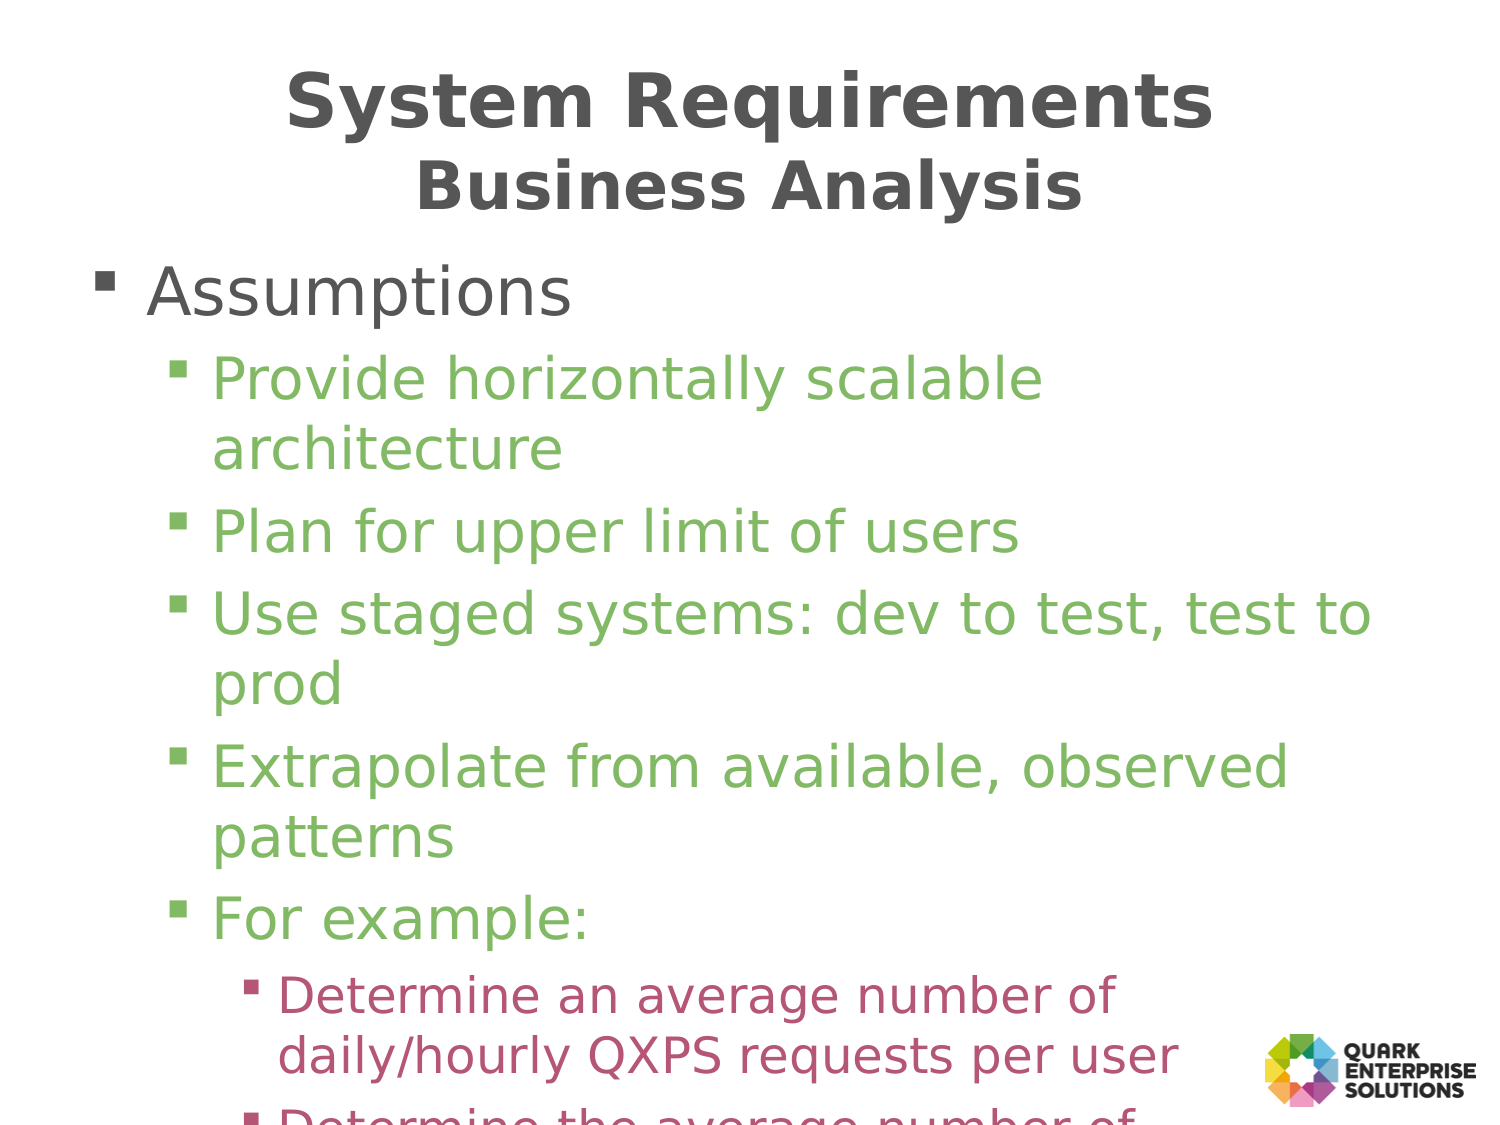

# System Requirements Business Analysis
Assumptions
Provide horizontally scalable architecture
Plan for upper limit of users
Use staged systems: dev to test, test to prod
Extrapolate from available, observed patterns
For example:
Determine an average number of daily/hourly QXPS requests per user
Determine the average number of concurrent and total Platform users
Determine how much of the load is automation
How much are the numbers growing?